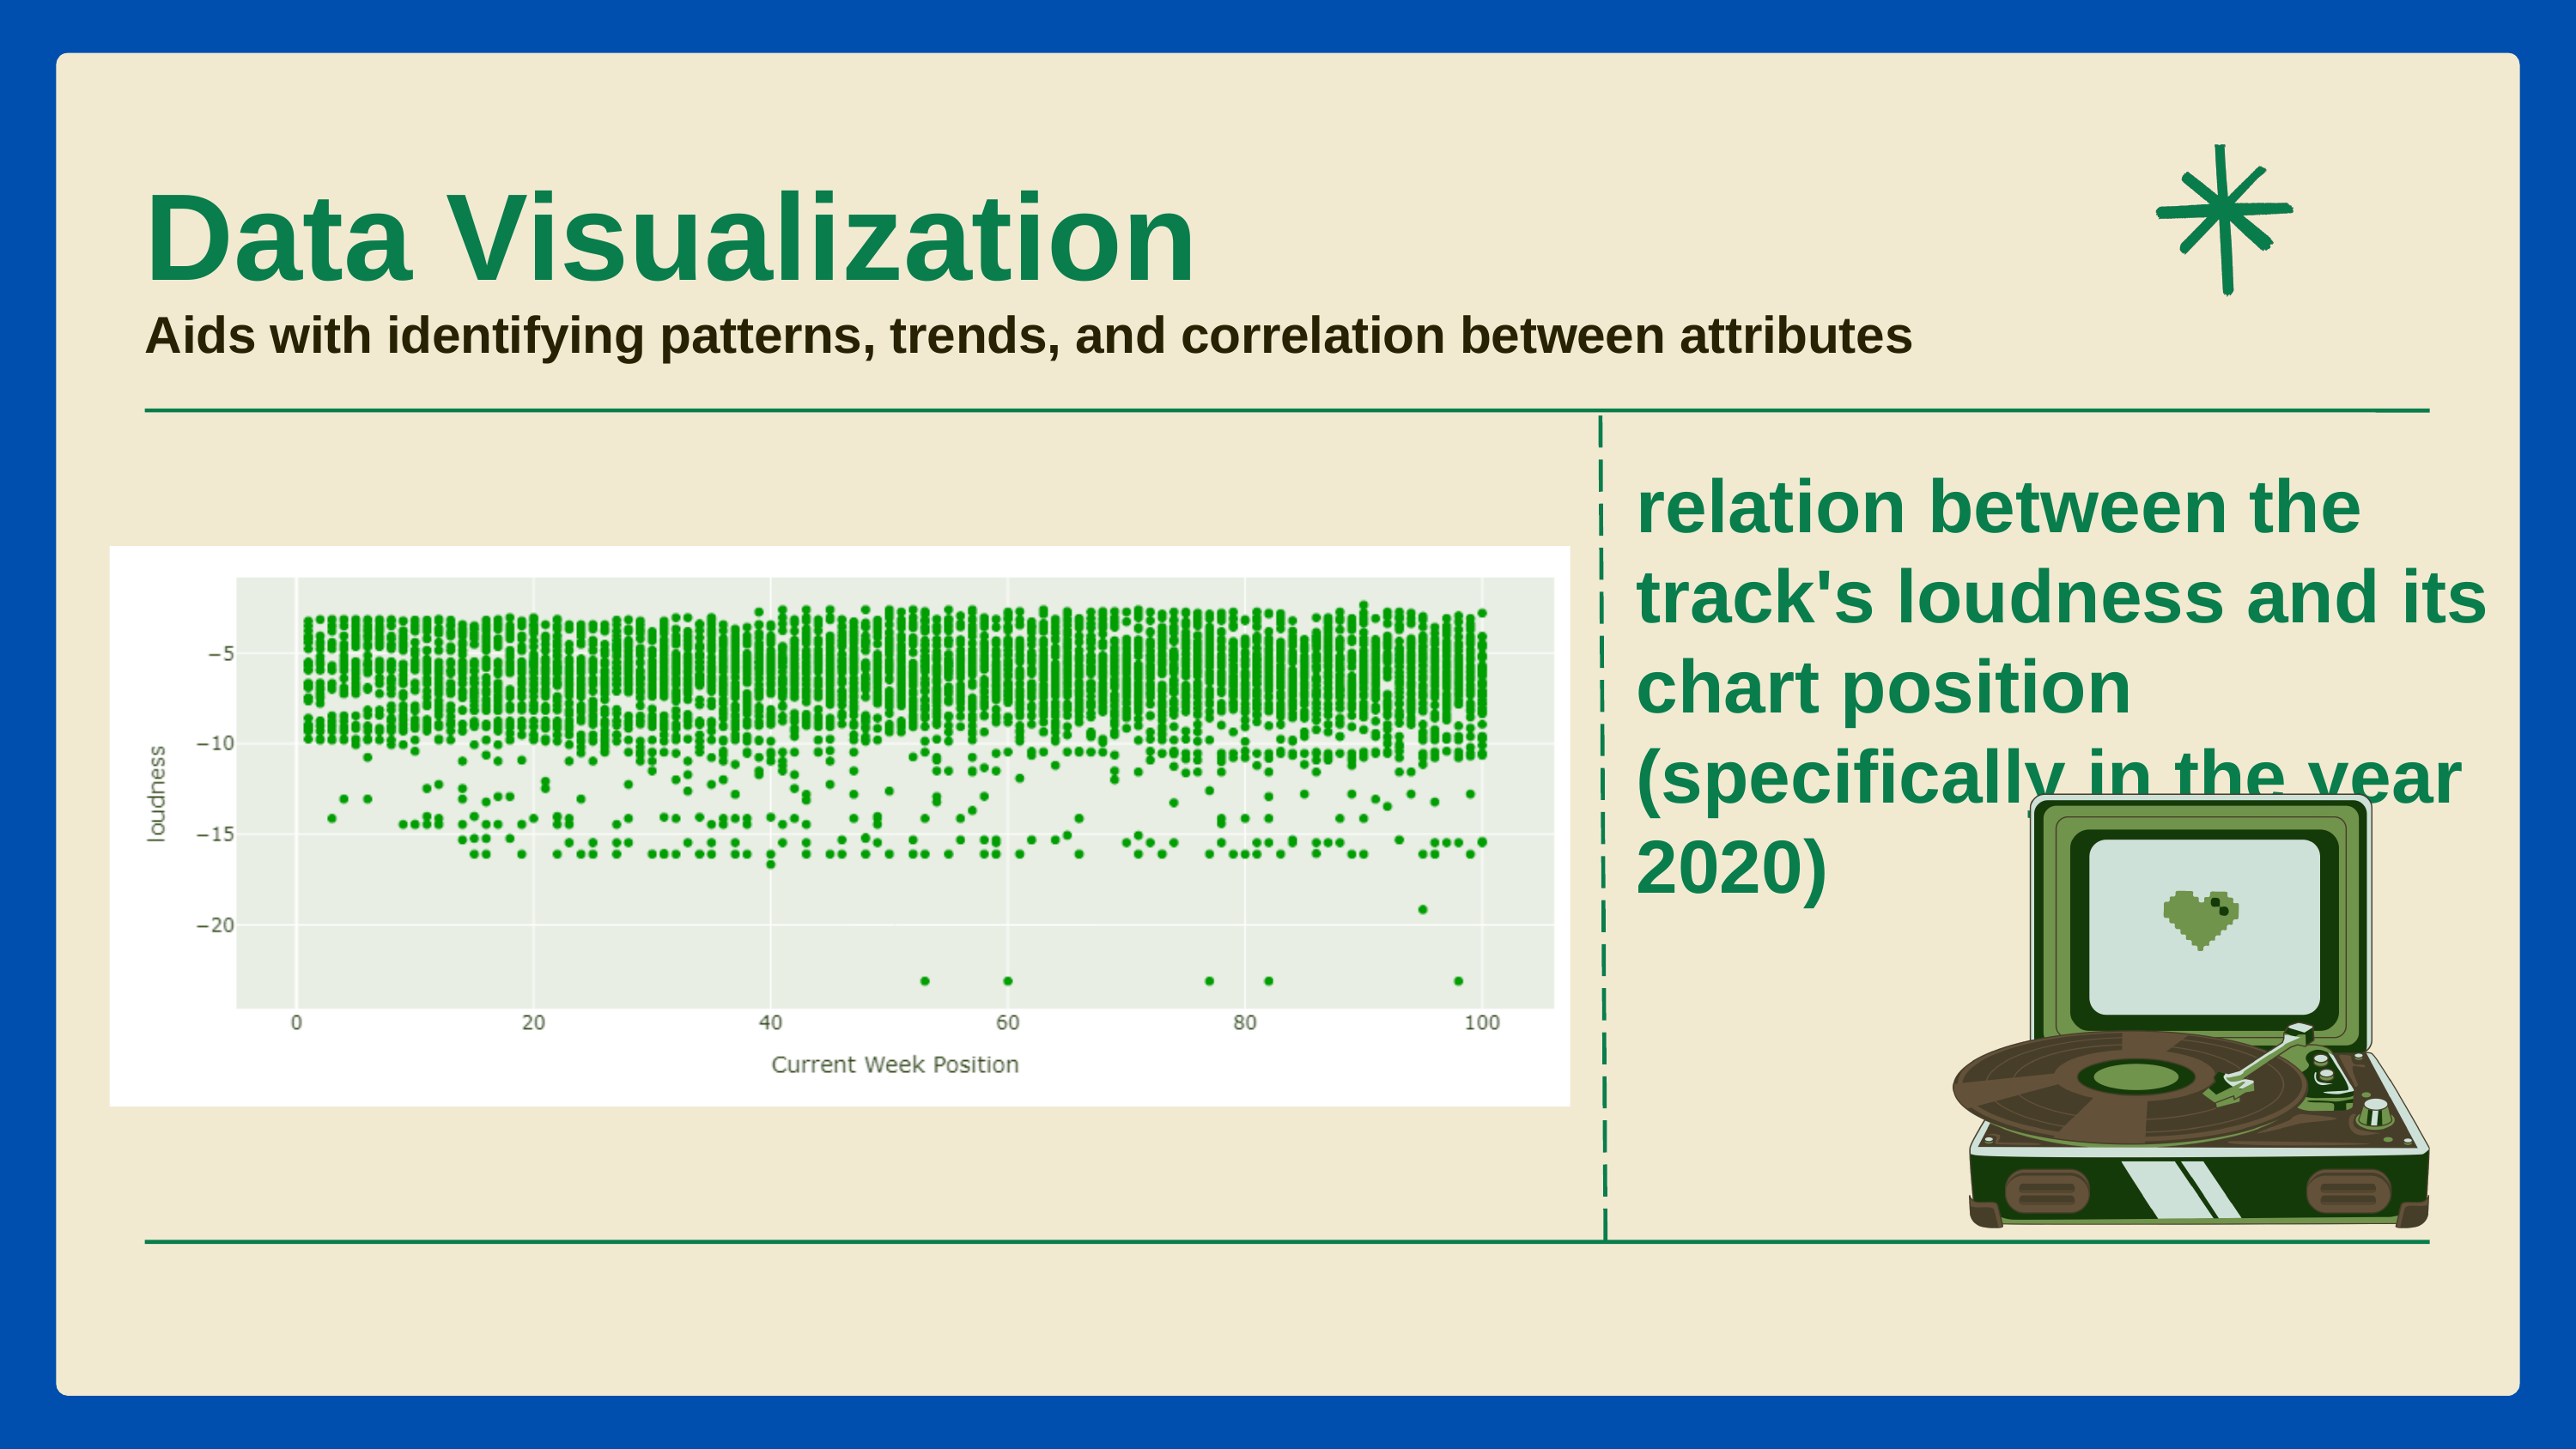

Data Visualization
Aids with identifying patterns, trends, and correlation between attributes

relation between the track's loudness and its chart position (specifically in the year 2020)